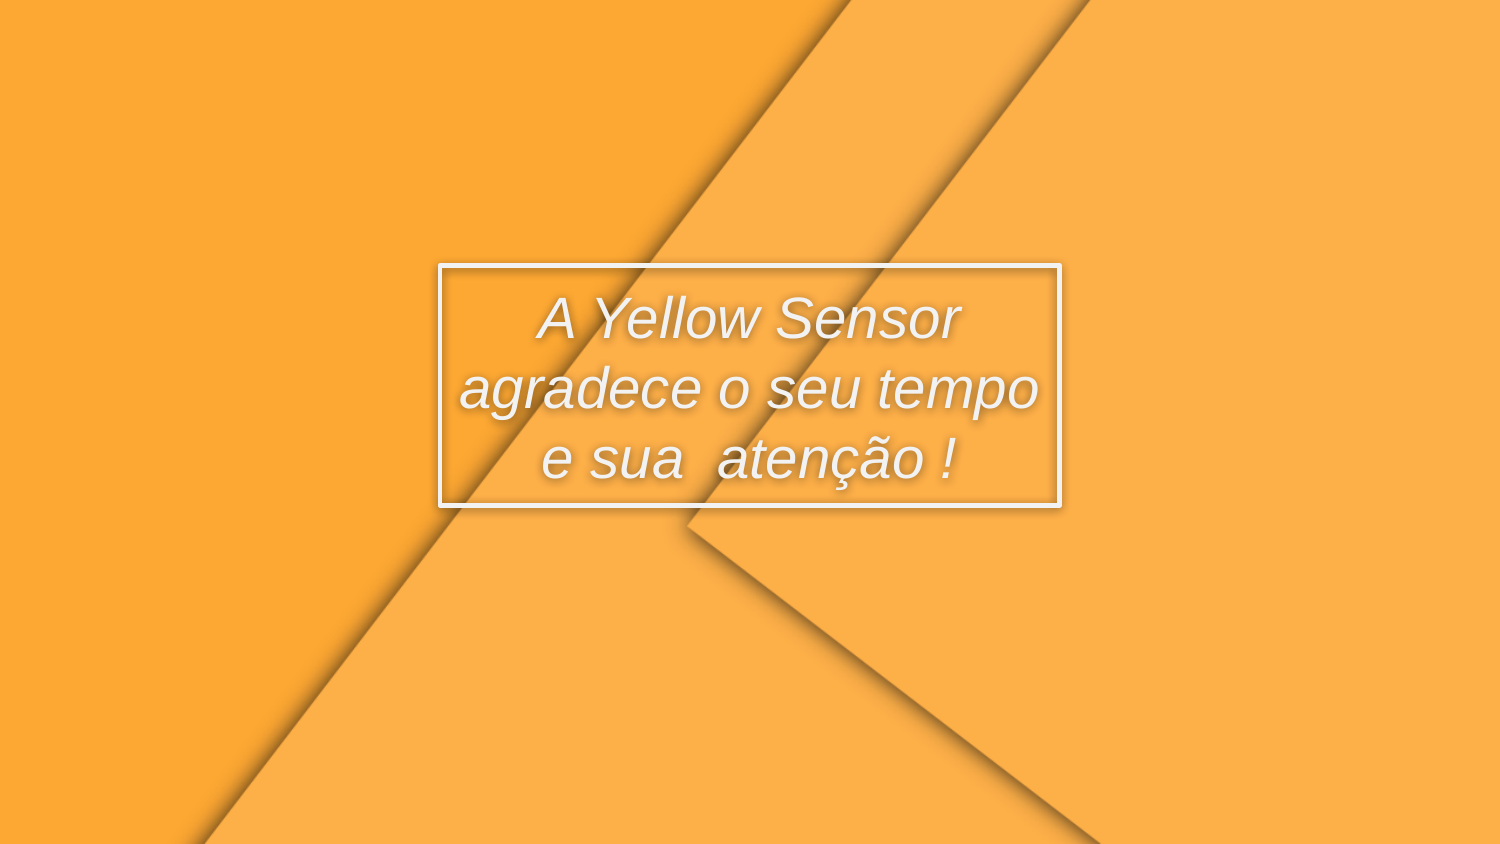

A Yellow Sensor agradece o seu tempo e sua  atenção !